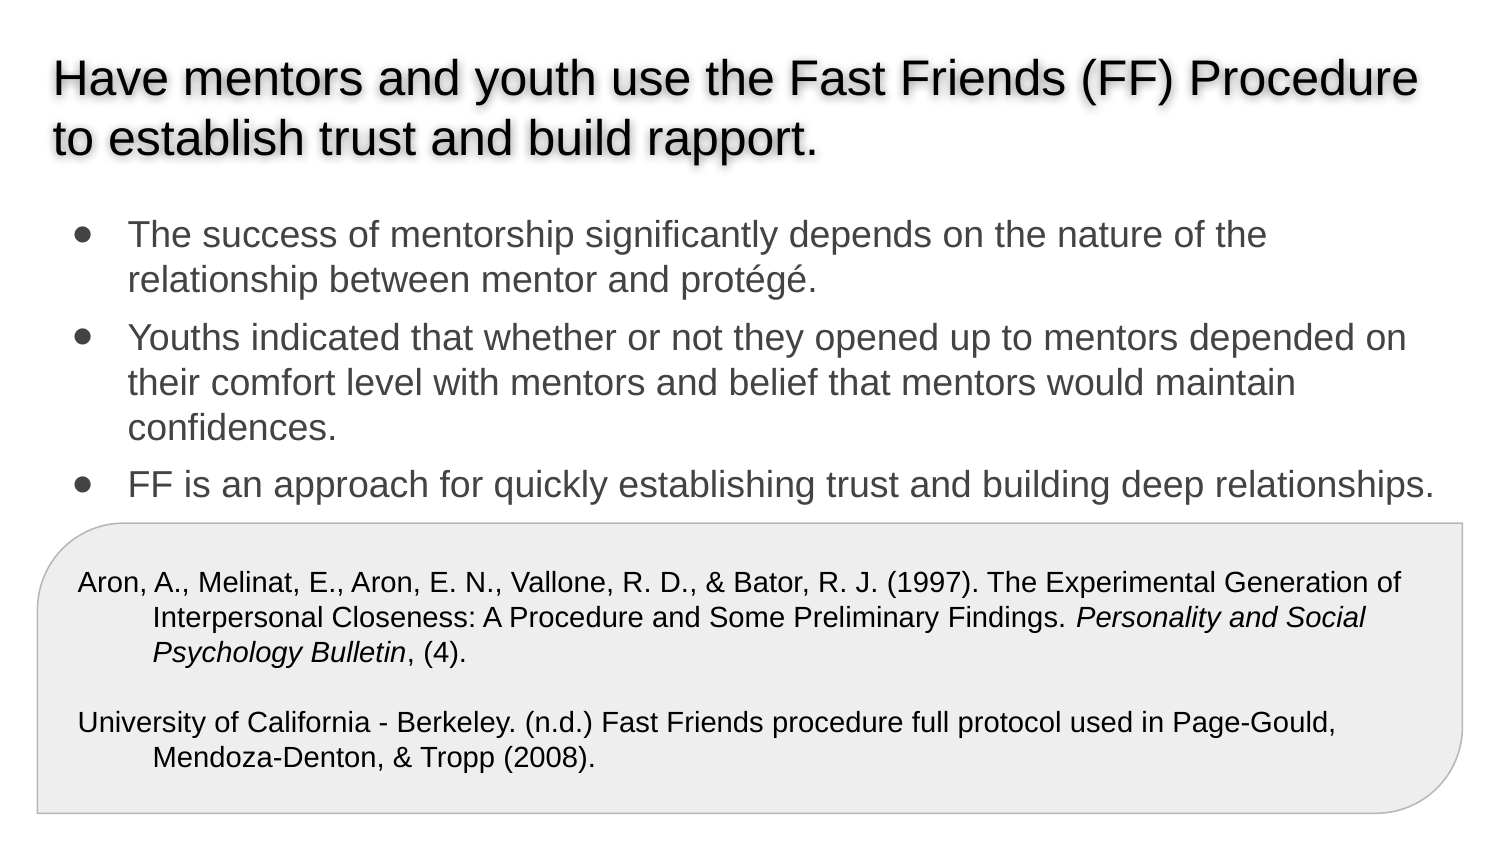

Have mentors and youth use the Fast Friends (FF) Procedure to establish trust and build rapport.
The success of mentorship significantly depends on the nature of the relationship between mentor and protégé.
Youths indicated that whether or not they opened up to mentors depended on their comfort level with mentors and belief that mentors would maintain confidences.
FF is an approach for quickly establishing trust and building deep relationships.
Aron, A., Melinat, E., Aron, E. N., Vallone, R. D., & Bator, R. J. (1997). The Experimental Generation of
Interpersonal Closeness: A Procedure and Some Preliminary Findings. Personality and Social Psychology Bulletin, (4).

University of California - Berkeley. (n.d.) Fast Friends procedure full protocol used in Page-Gould,
Mendoza-Denton, & Tropp (2008).